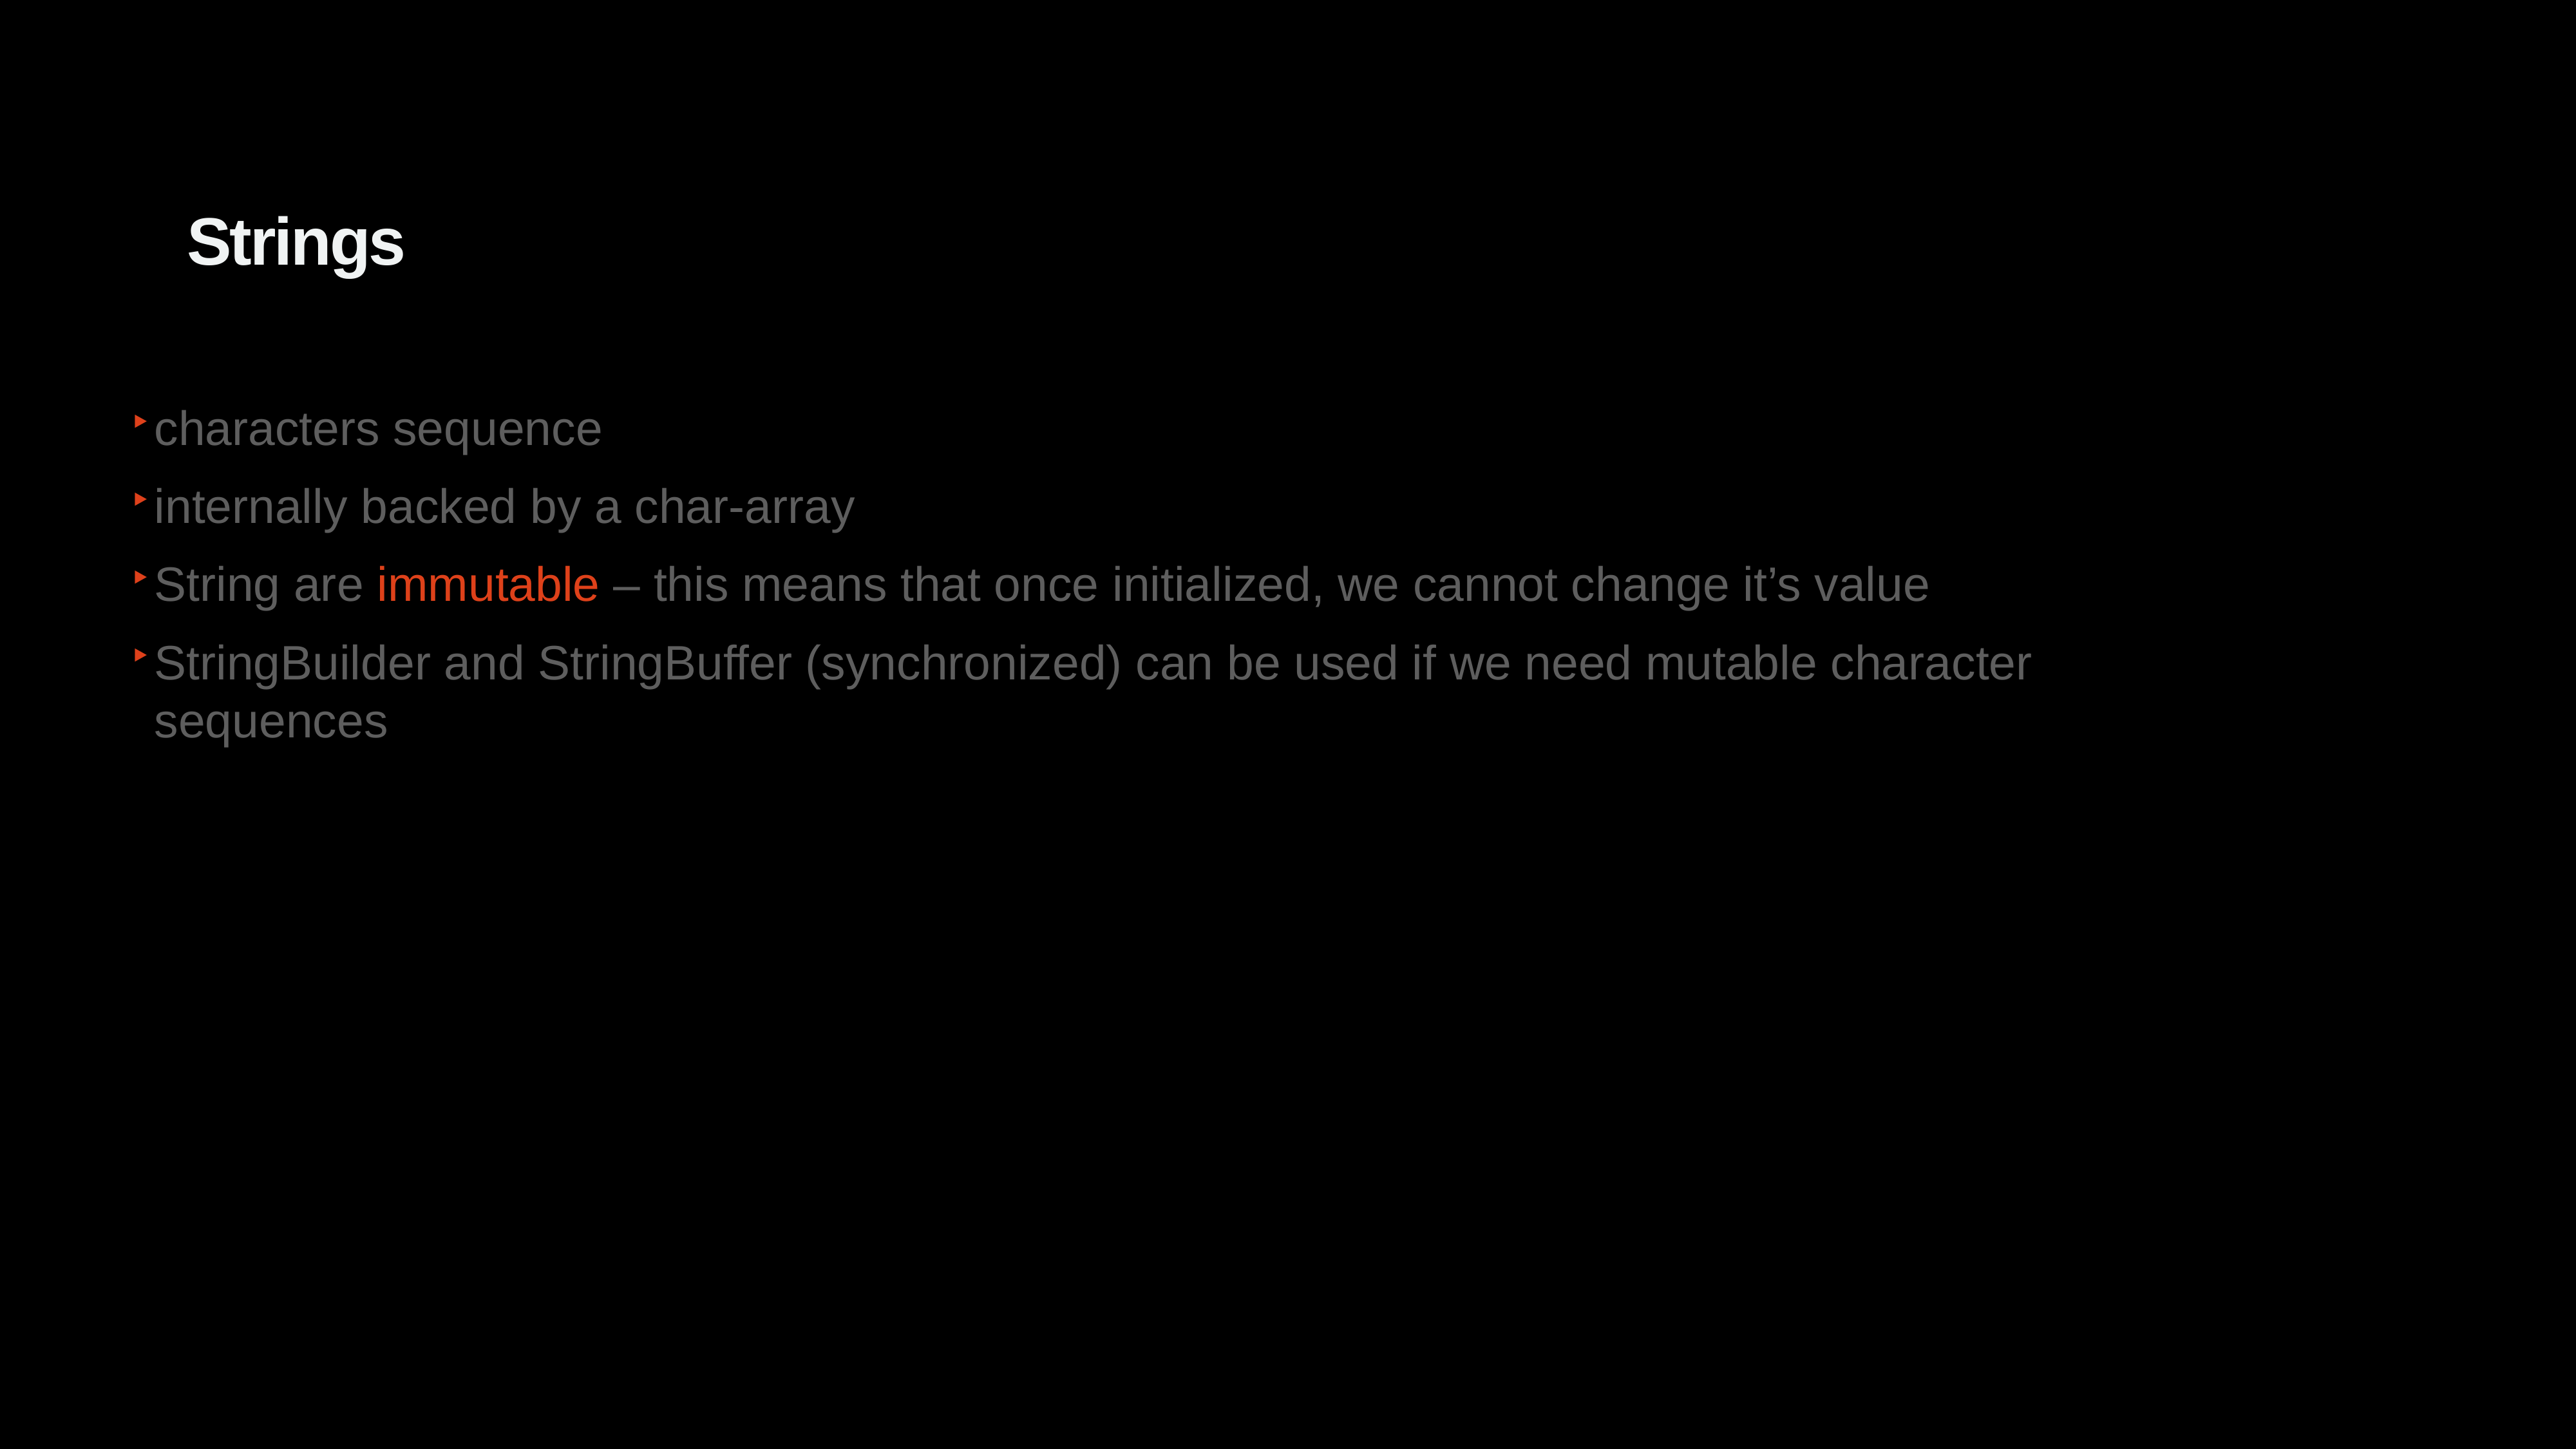

Strings
Bullet examples
characters sequence
internally backed by a char-array
String are immutable – this means that once initialized, we cannot change it’s value
StringBuilder and StringBuffer (synchronized) can be used if we need mutable character sequences

13